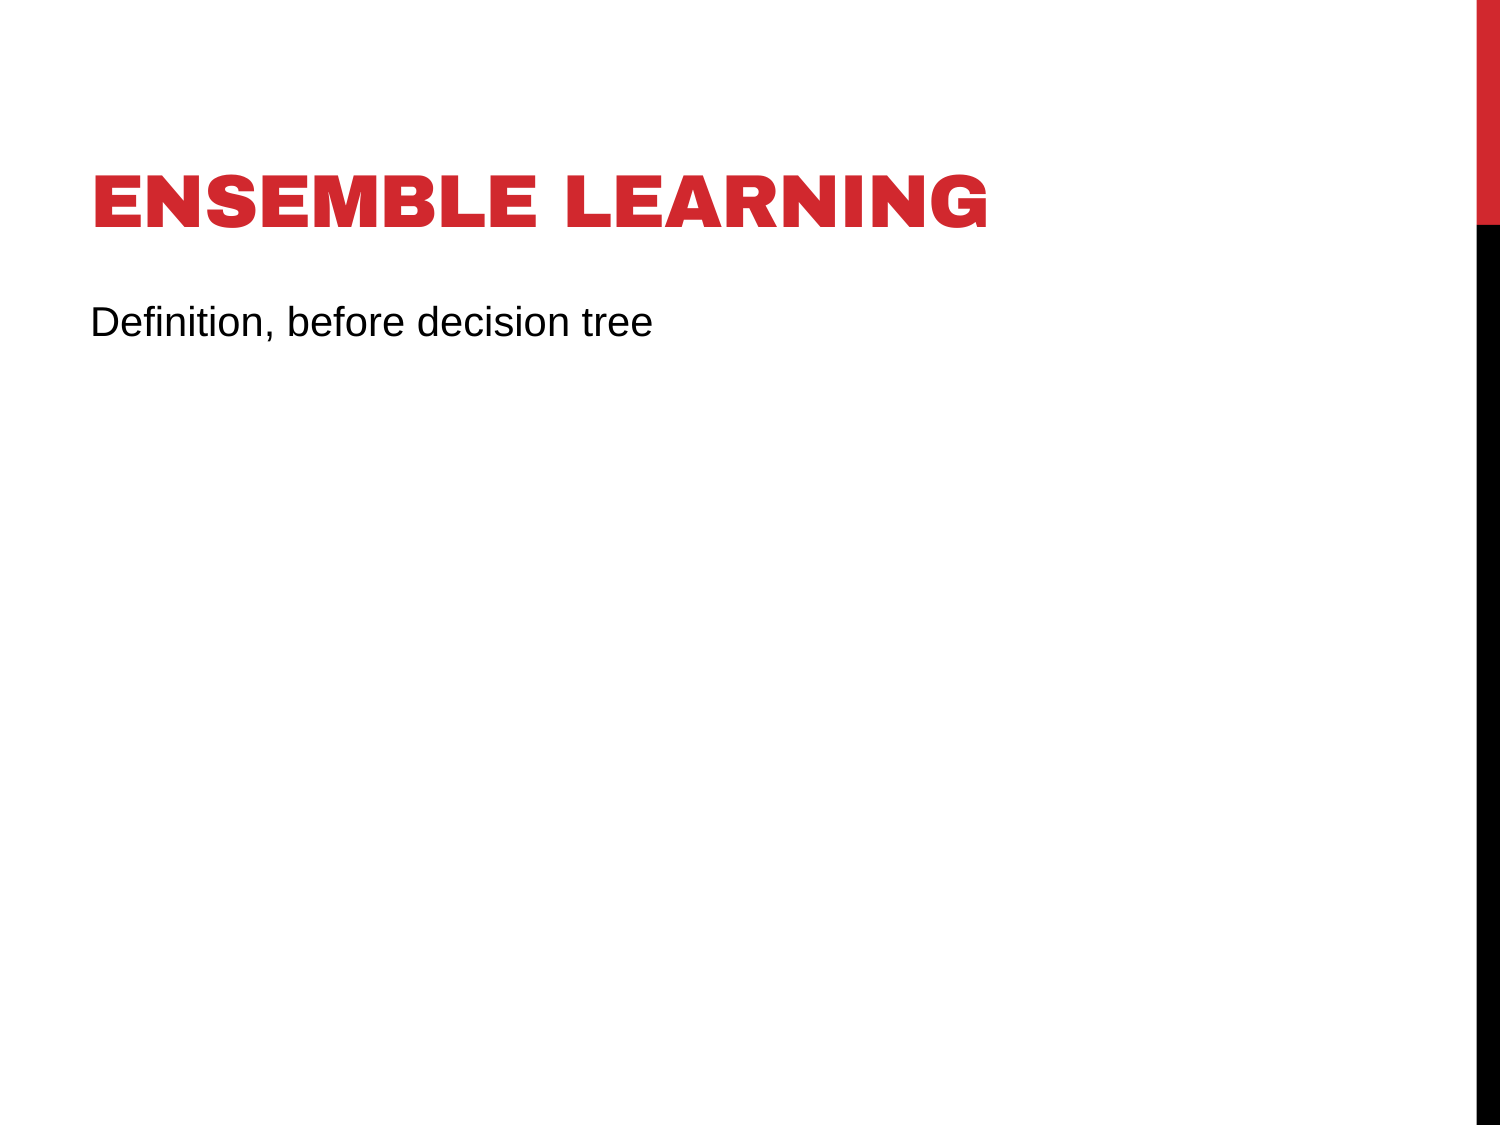

# Ensemble Learning
Definition, before decision tree